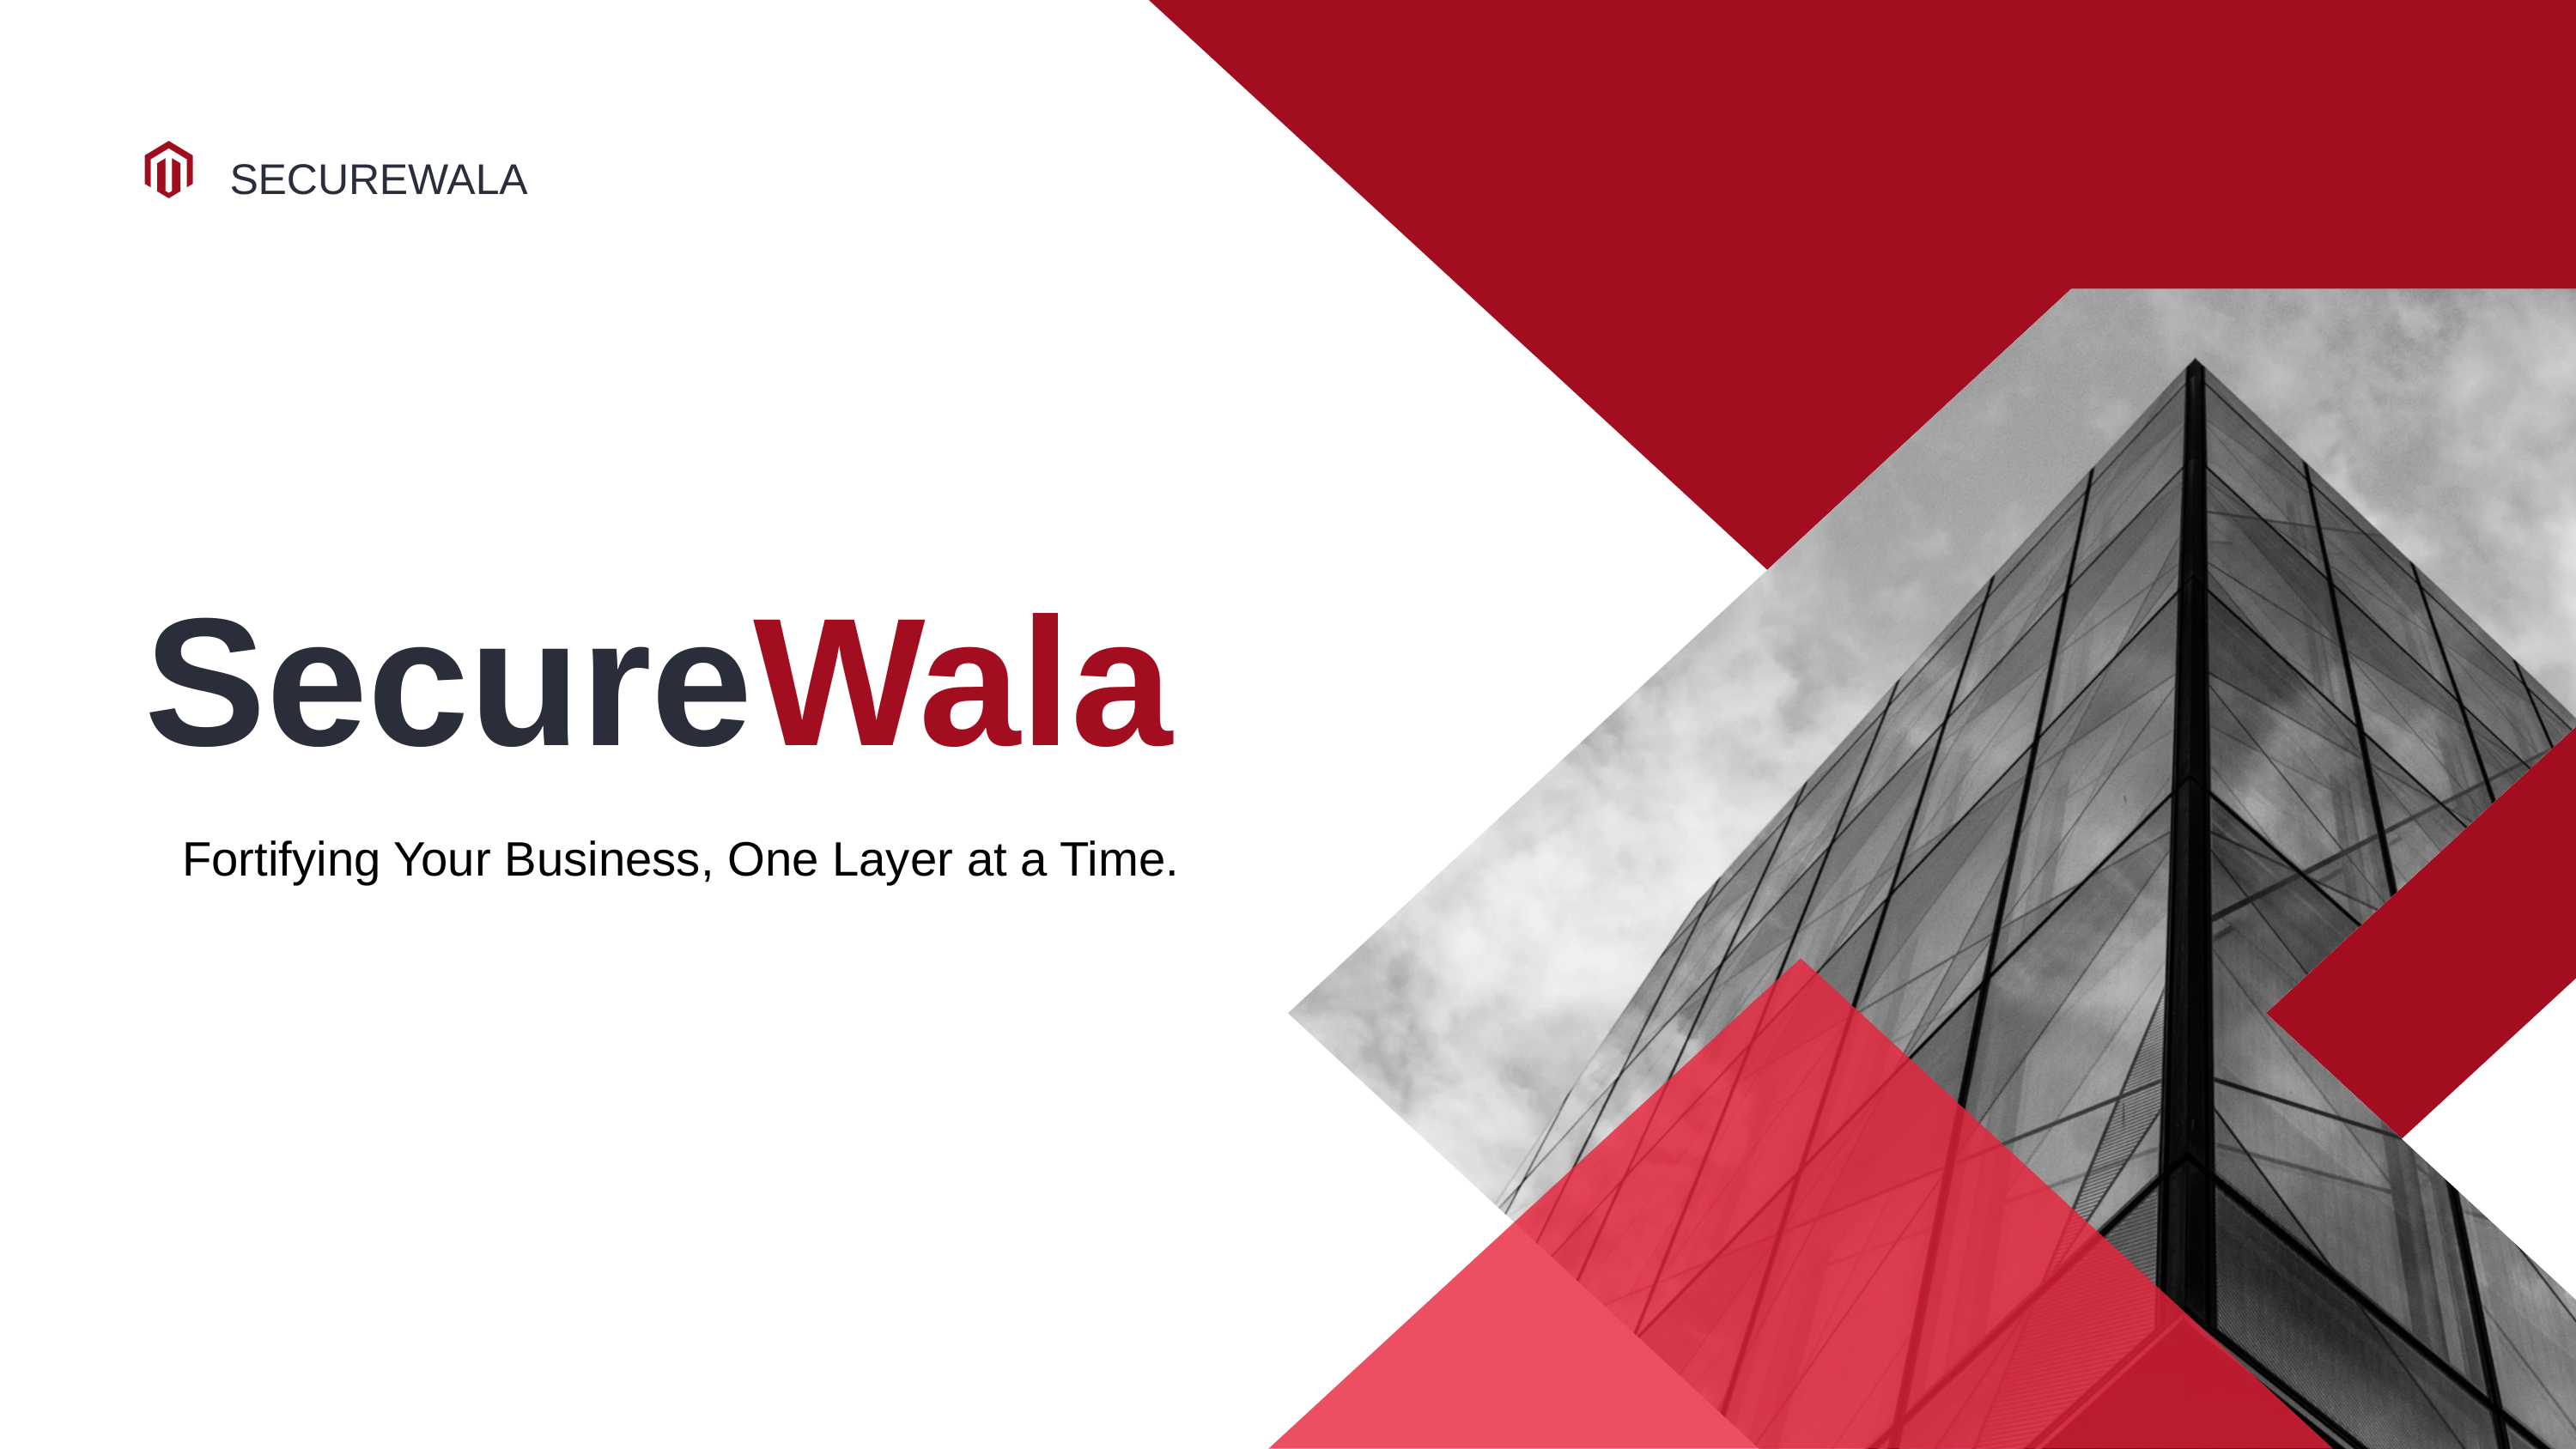

SECUREWALA

SecureWala

Fortifying Your Business, One Layer at a Time.